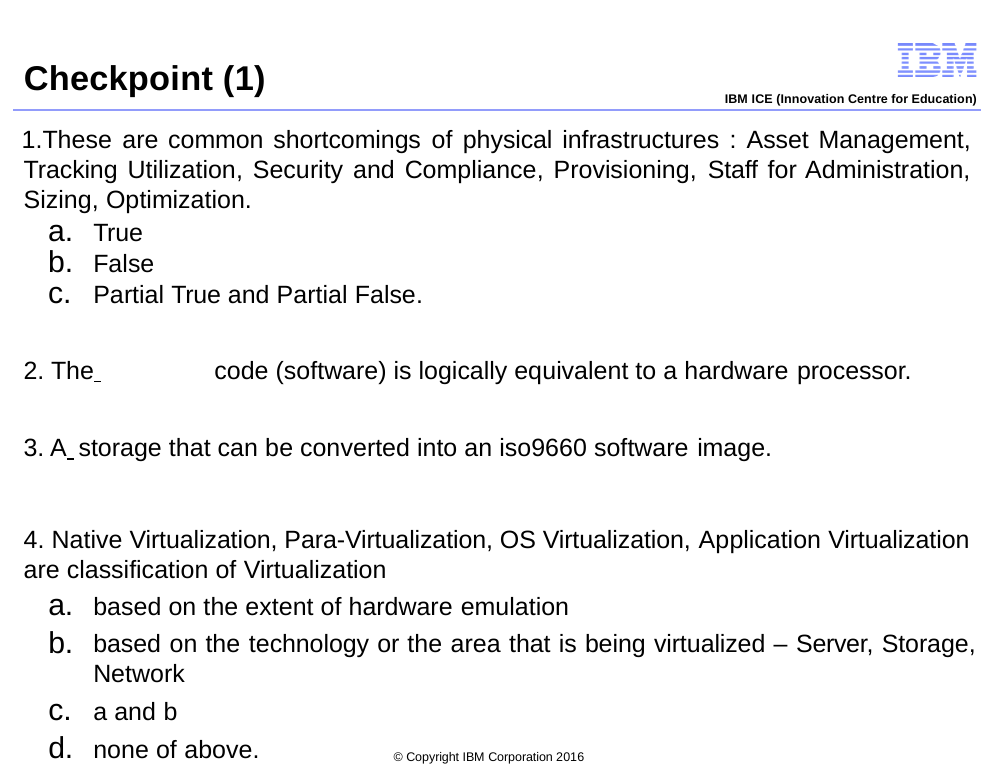

# Checkpoint (1)
IBM ICE (Innovation Centre for Education)

These are common shortcomings of physical infrastructures : Asset Management,  Tracking Utilization, Security and Compliance, Provisioning, Staff for Administration,  Sizing, Optimization.
True
False
Partial True and Partial False.

The 	code (software) is logically equivalent to a hardware processor.

A 	storage that can be converted into an iso9660 software image.
4. Native Virtualization, Para-Virtualization, OS Virtualization, Application Virtualization  are classification of Virtualization
a.
b.
based on the extent of hardware emulation
based on the technology or the area that is being virtualized – Server, Storage,
Network
a and b
c.
d.
none of above.
© Copyright IBM Corporation 2016